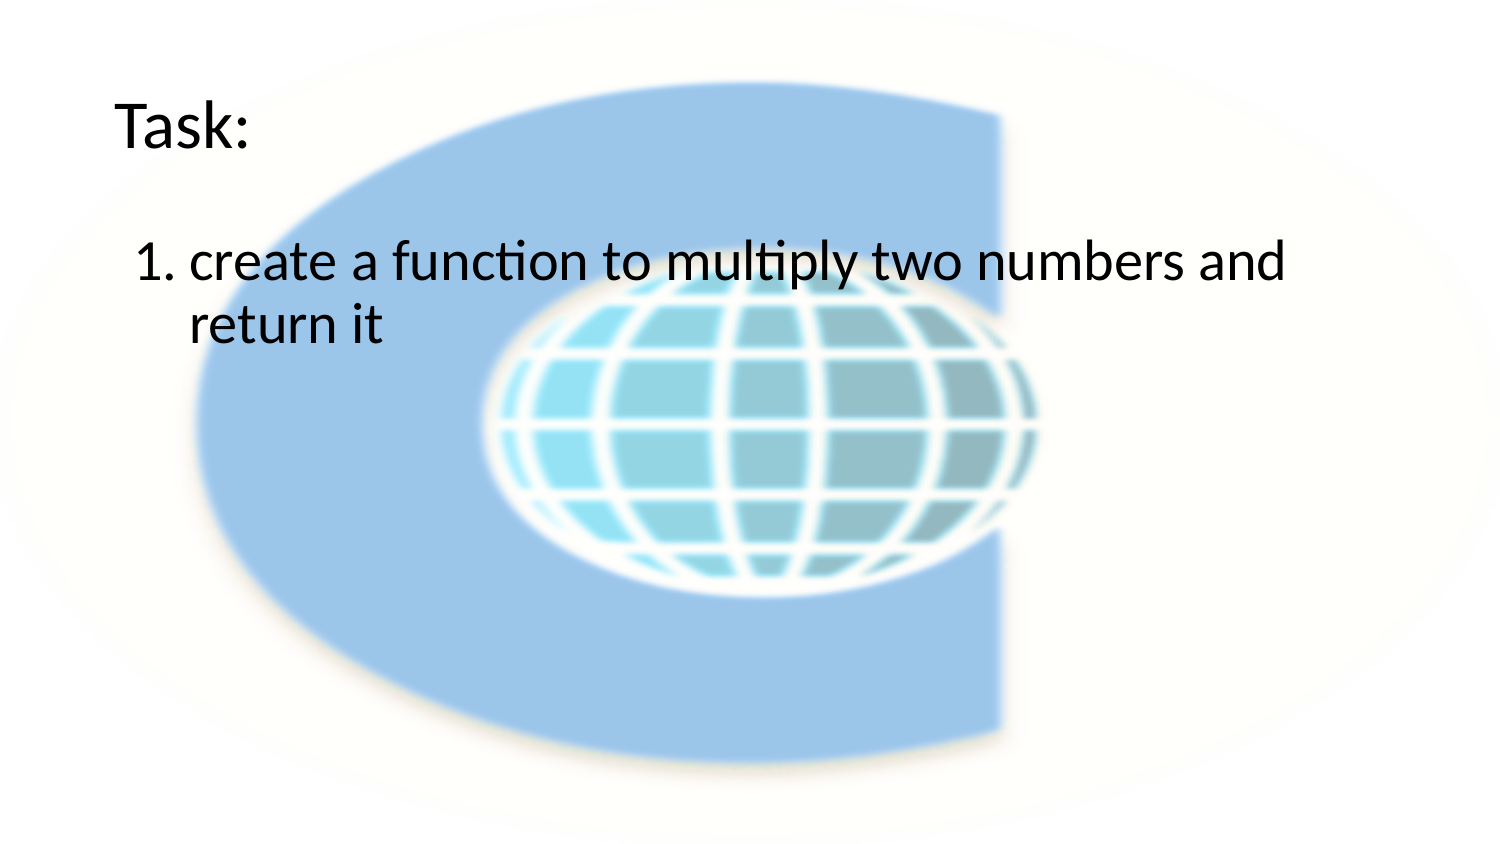

# Task:
create a function to multiply two numbers and return it